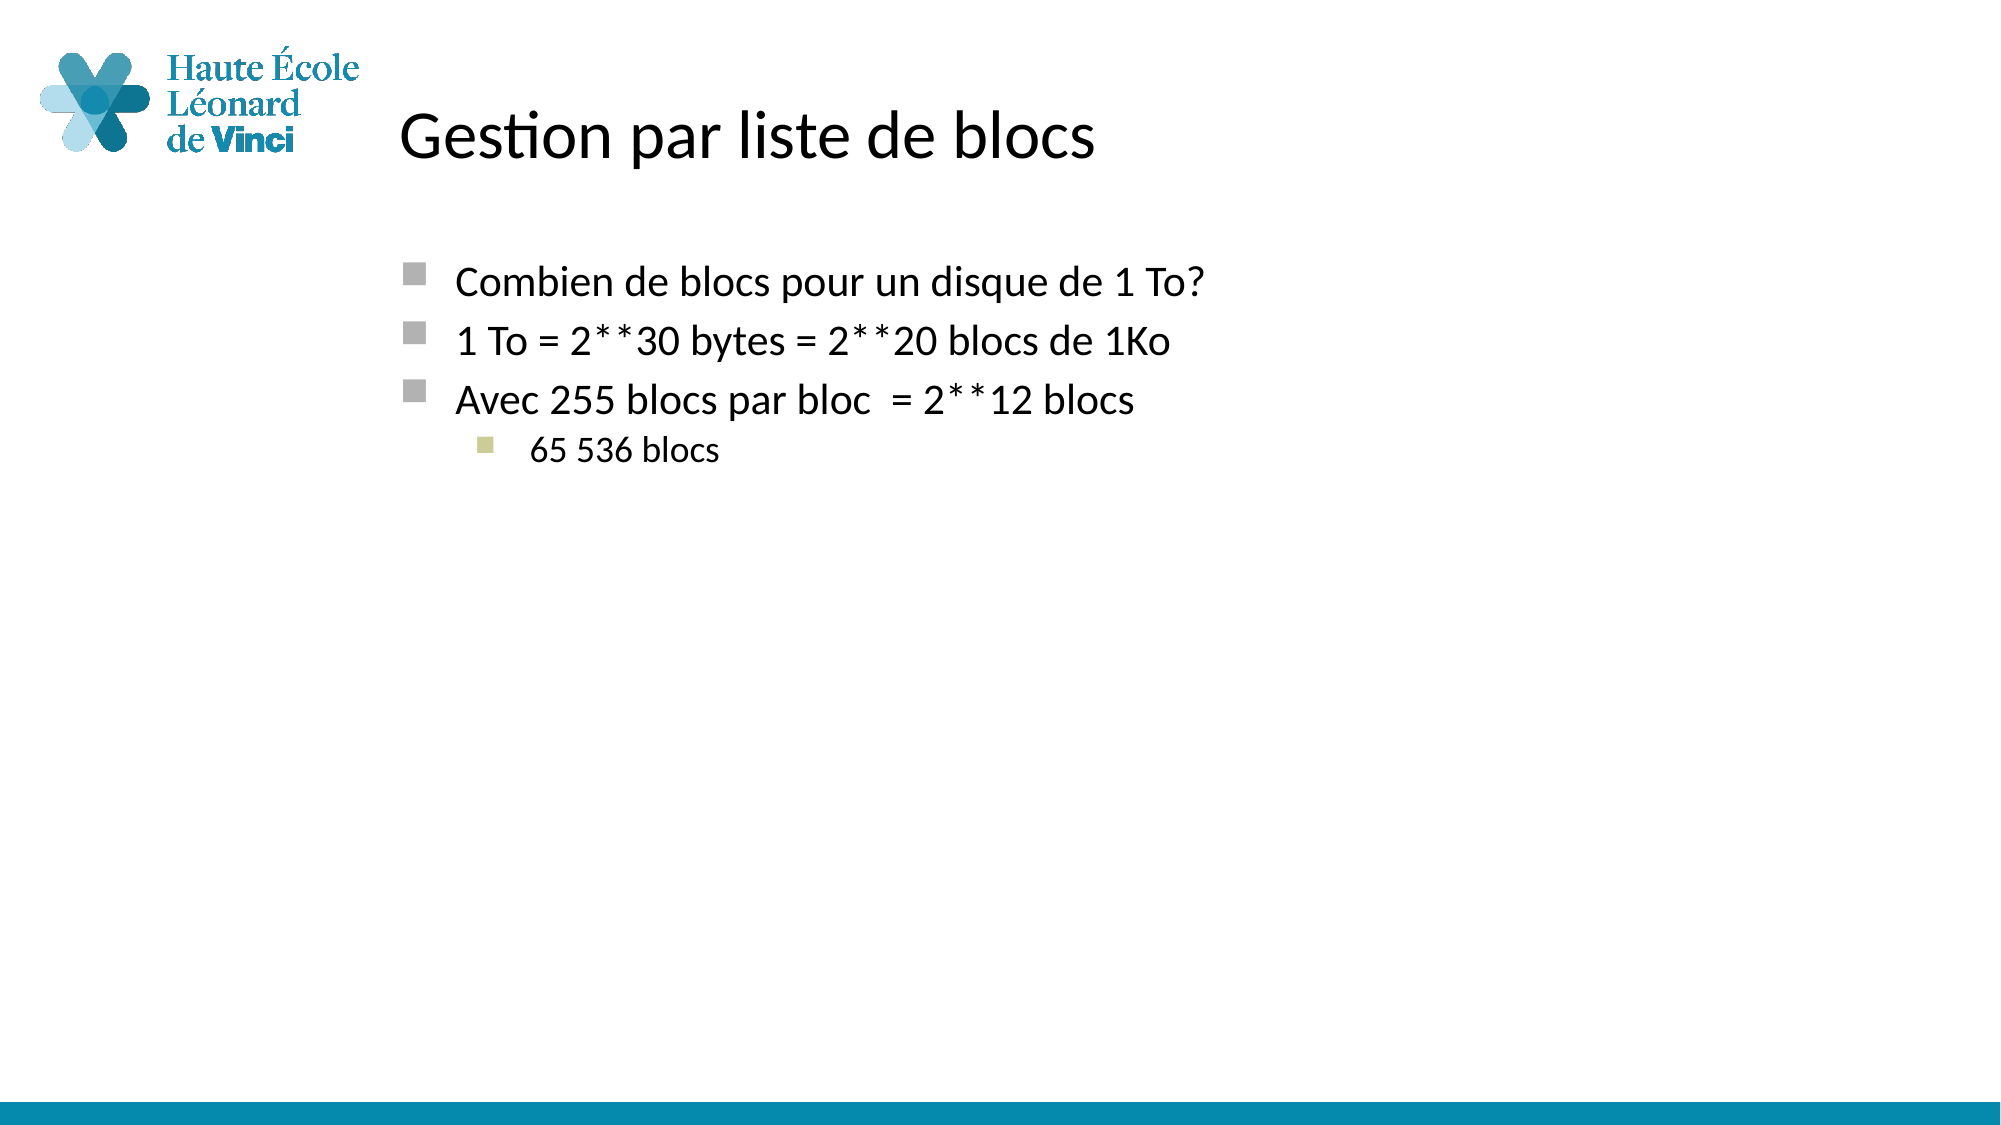

# Gestion par liste de blocs
Combien de blocs pour un disque de 1 To?
1 To = 2**30 bytes = 2**20 blocs de 1Ko
Avec 255 blocs par bloc  = 2**12 blocs
 65 536 blocs